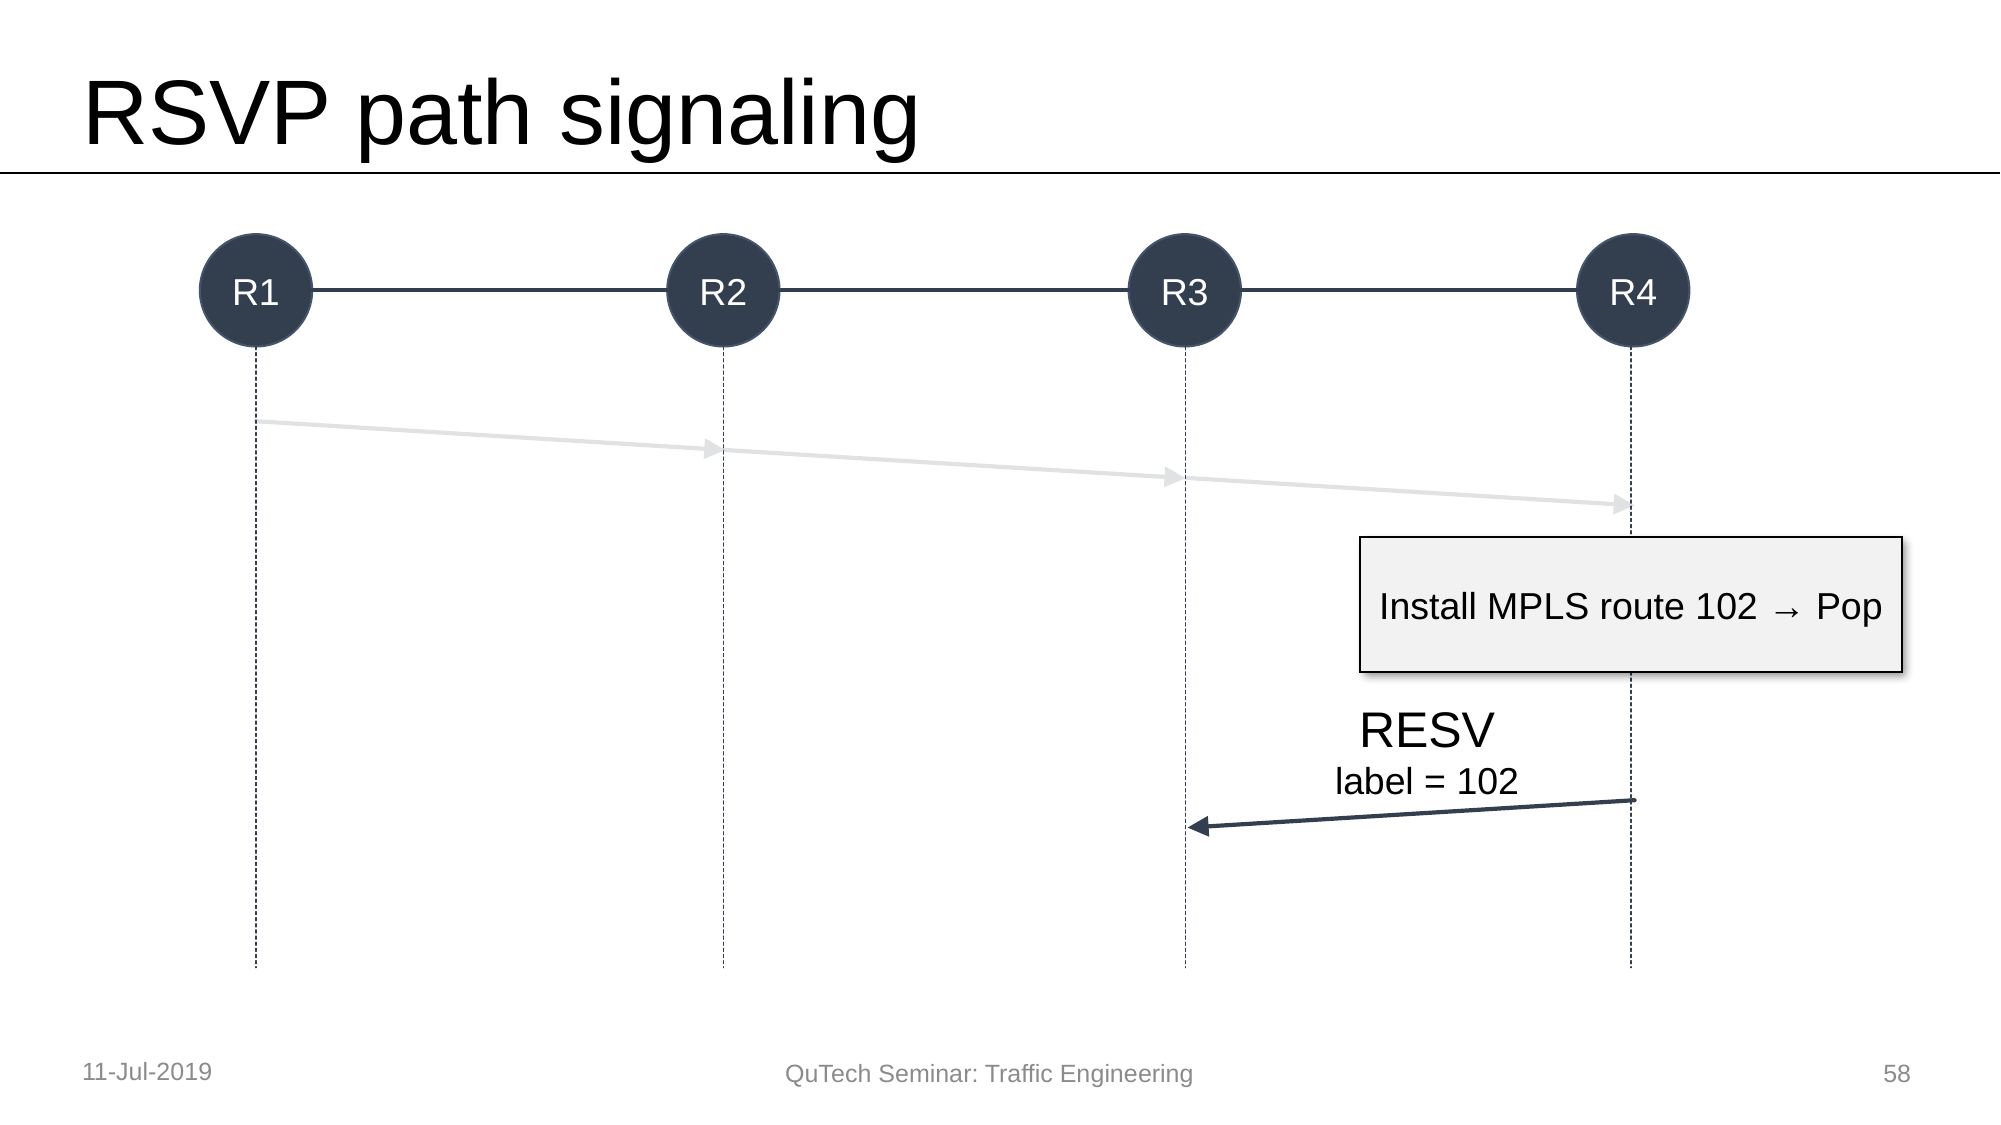

# RSVP path signaling
R1
R2
R3
R4
Install MPLS route 102 → Pop
RESV
label = 102
11-Jul-2019
QuTech Seminar: Traffic Engineering
58